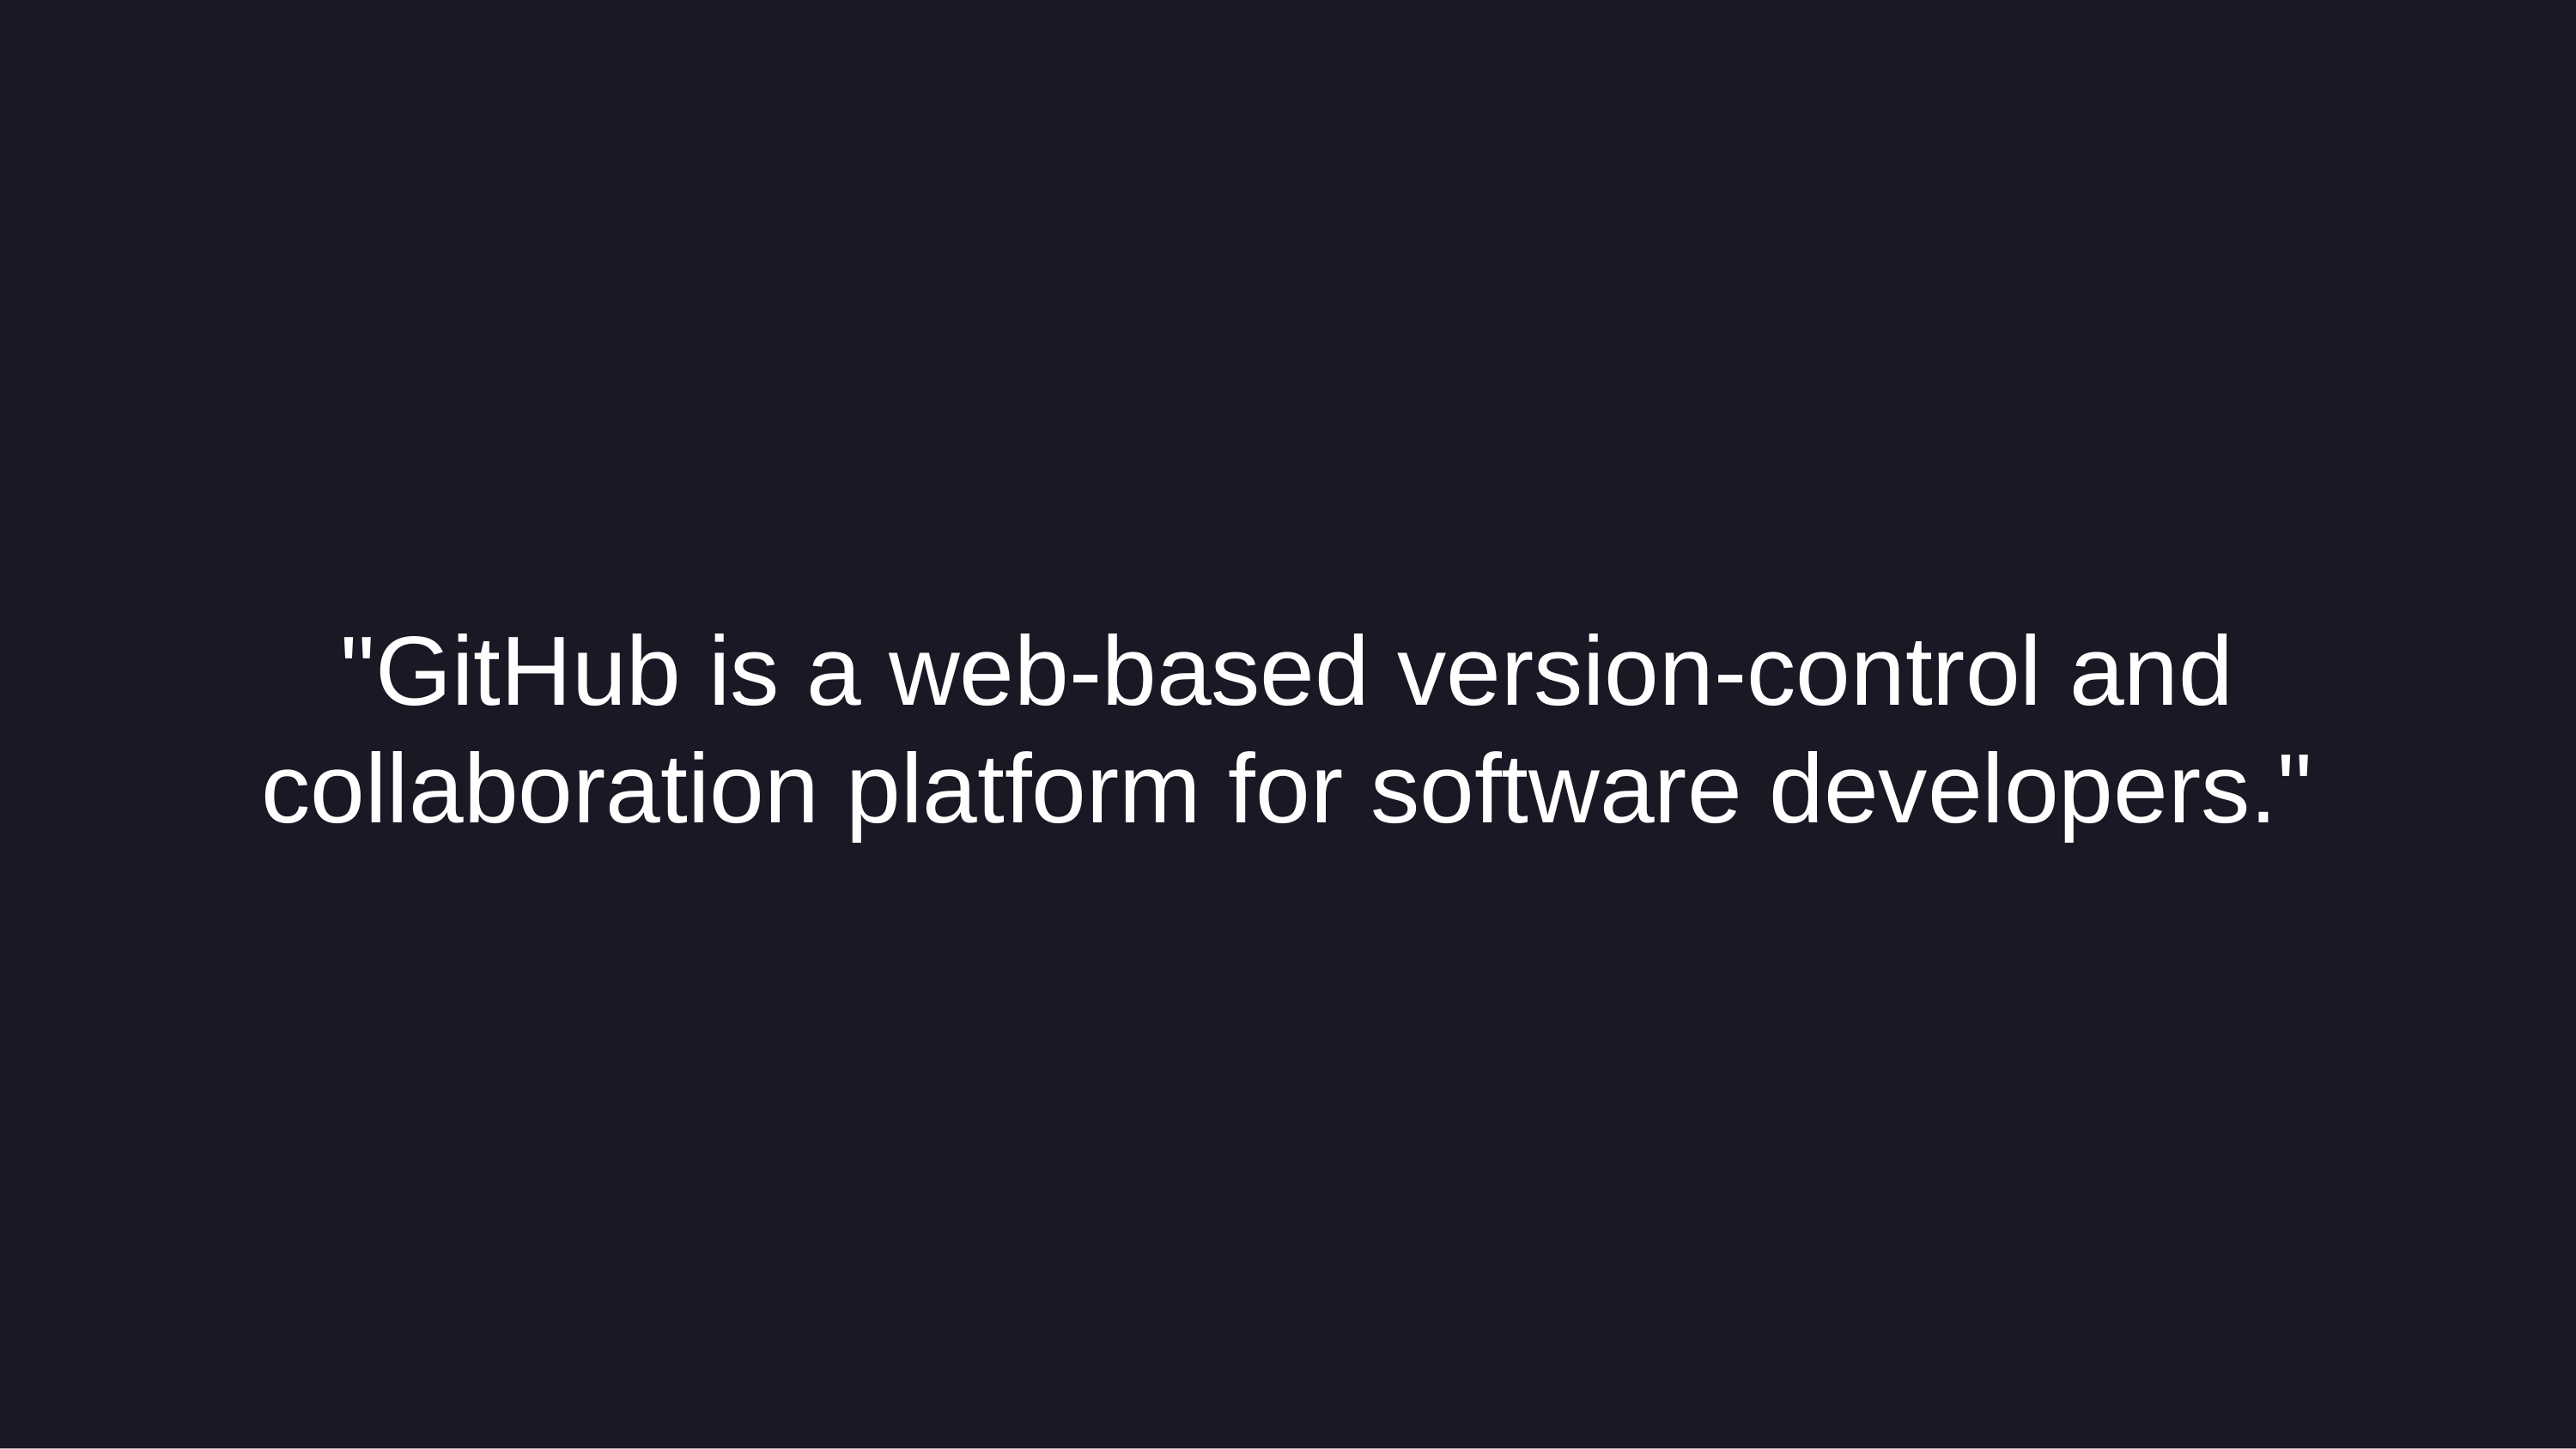

"GitHub is a web-based version-control and collaboration platform for software developers."